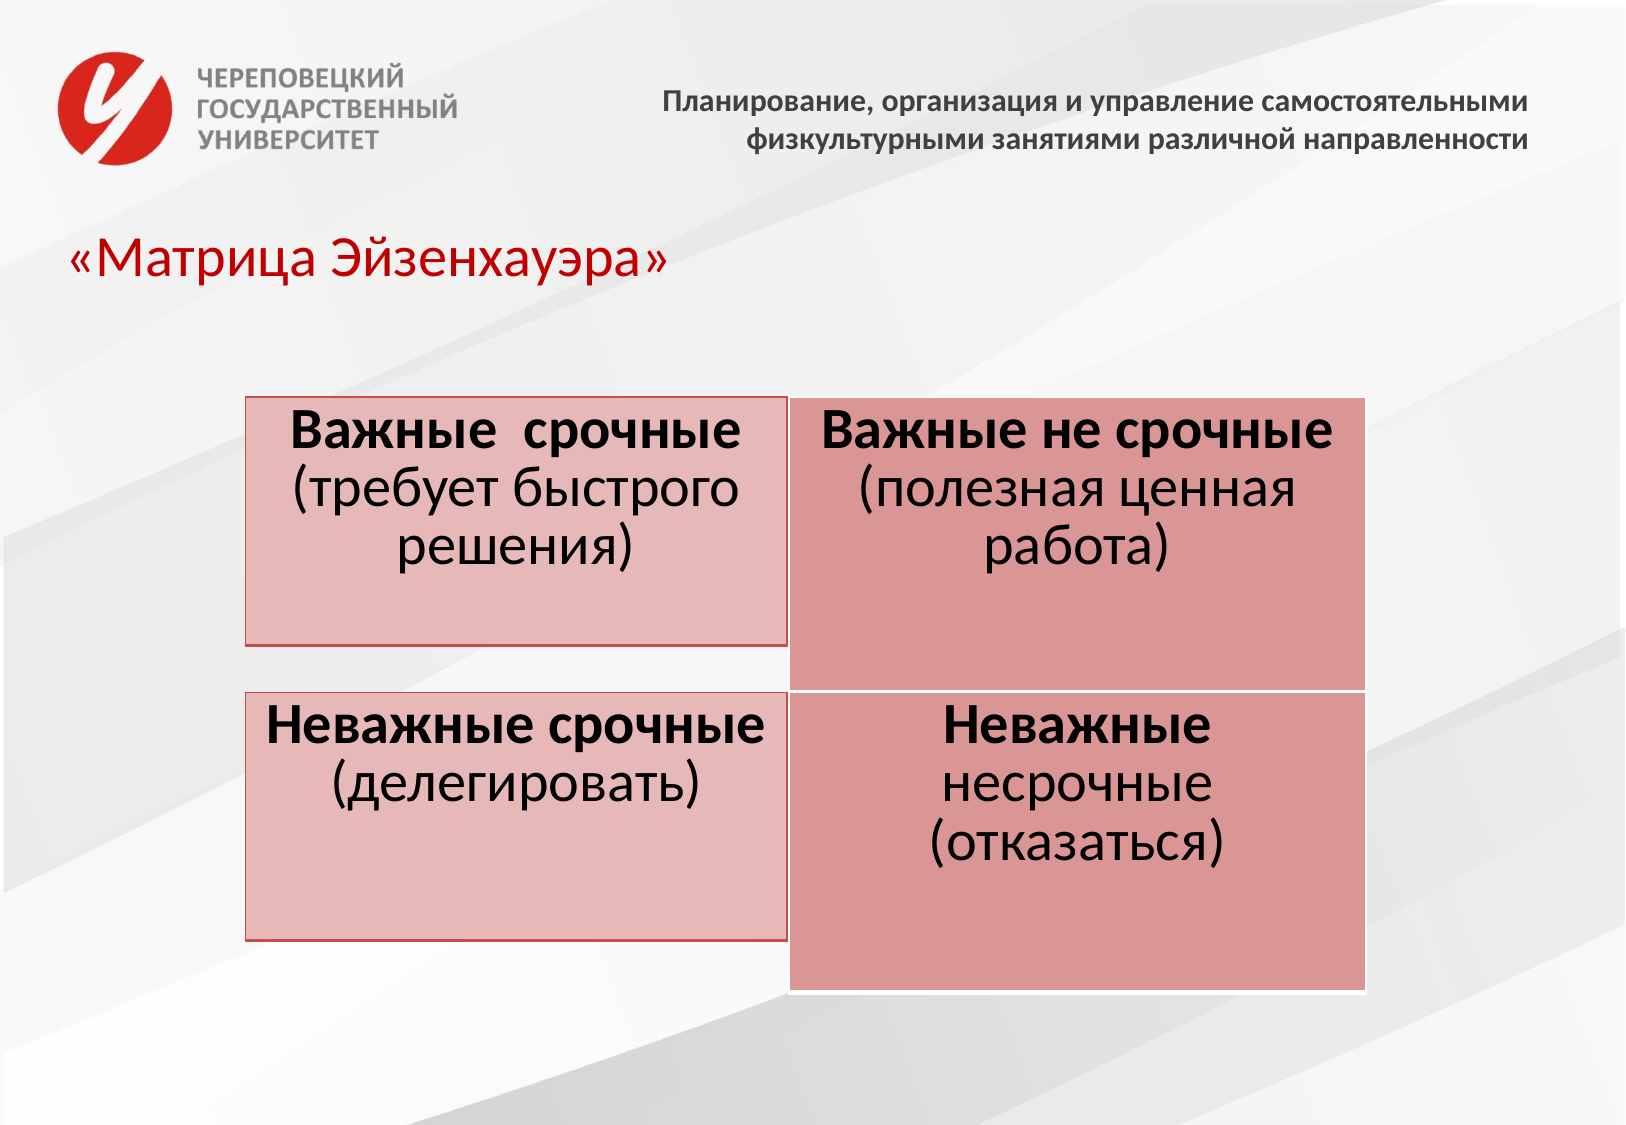

# Планирование, организация и управление самостоятельными физкультурными занятиями различной направленности
«Матрица Эйзенхауэра»
| Важные срочные (требует быстрого решения) |
| --- |
| Важные не срочные (полезная ценная работа) |
| --- |
| Неважные срочные (делегировать) |
| --- |
| Неважные несрочные (отказаться) |
| --- |